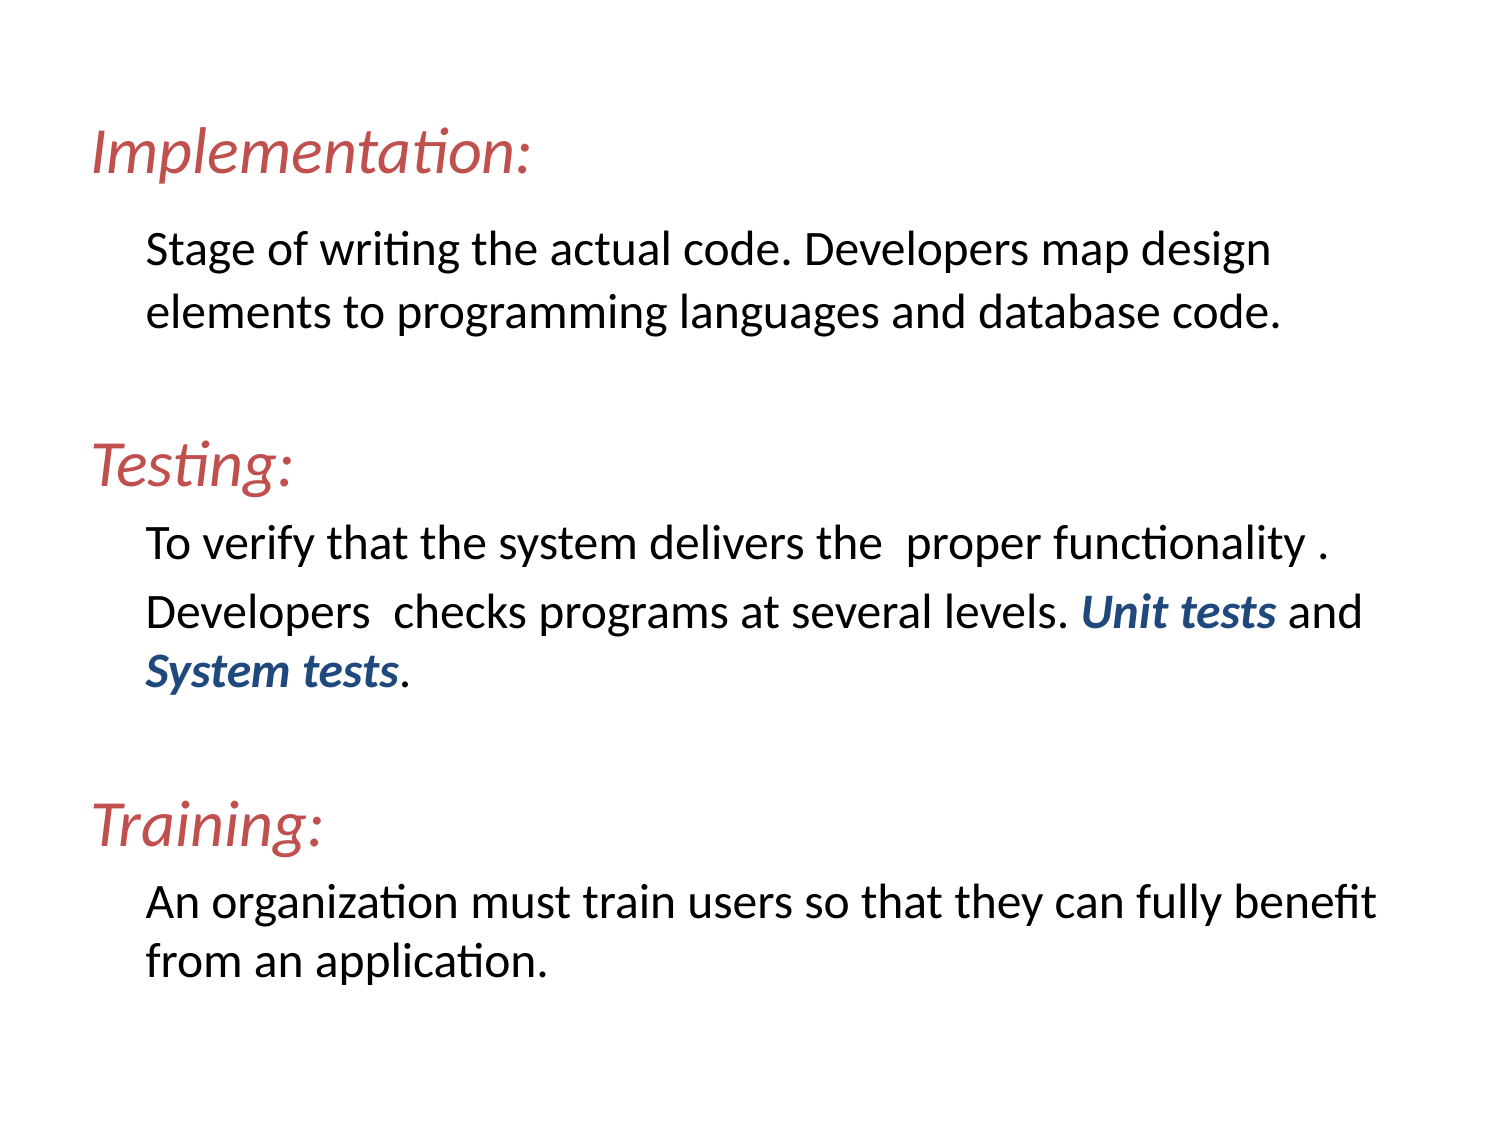

Implementation:
	Stage of writing the actual code. Developers map design elements to programming languages and database code.

Testing:
	To verify that the system delivers the  proper functionality .
	Developers  checks programs at several levels. Unit tests and System tests.

Training:
	An organization must train users so that they can fully benefit from an application.